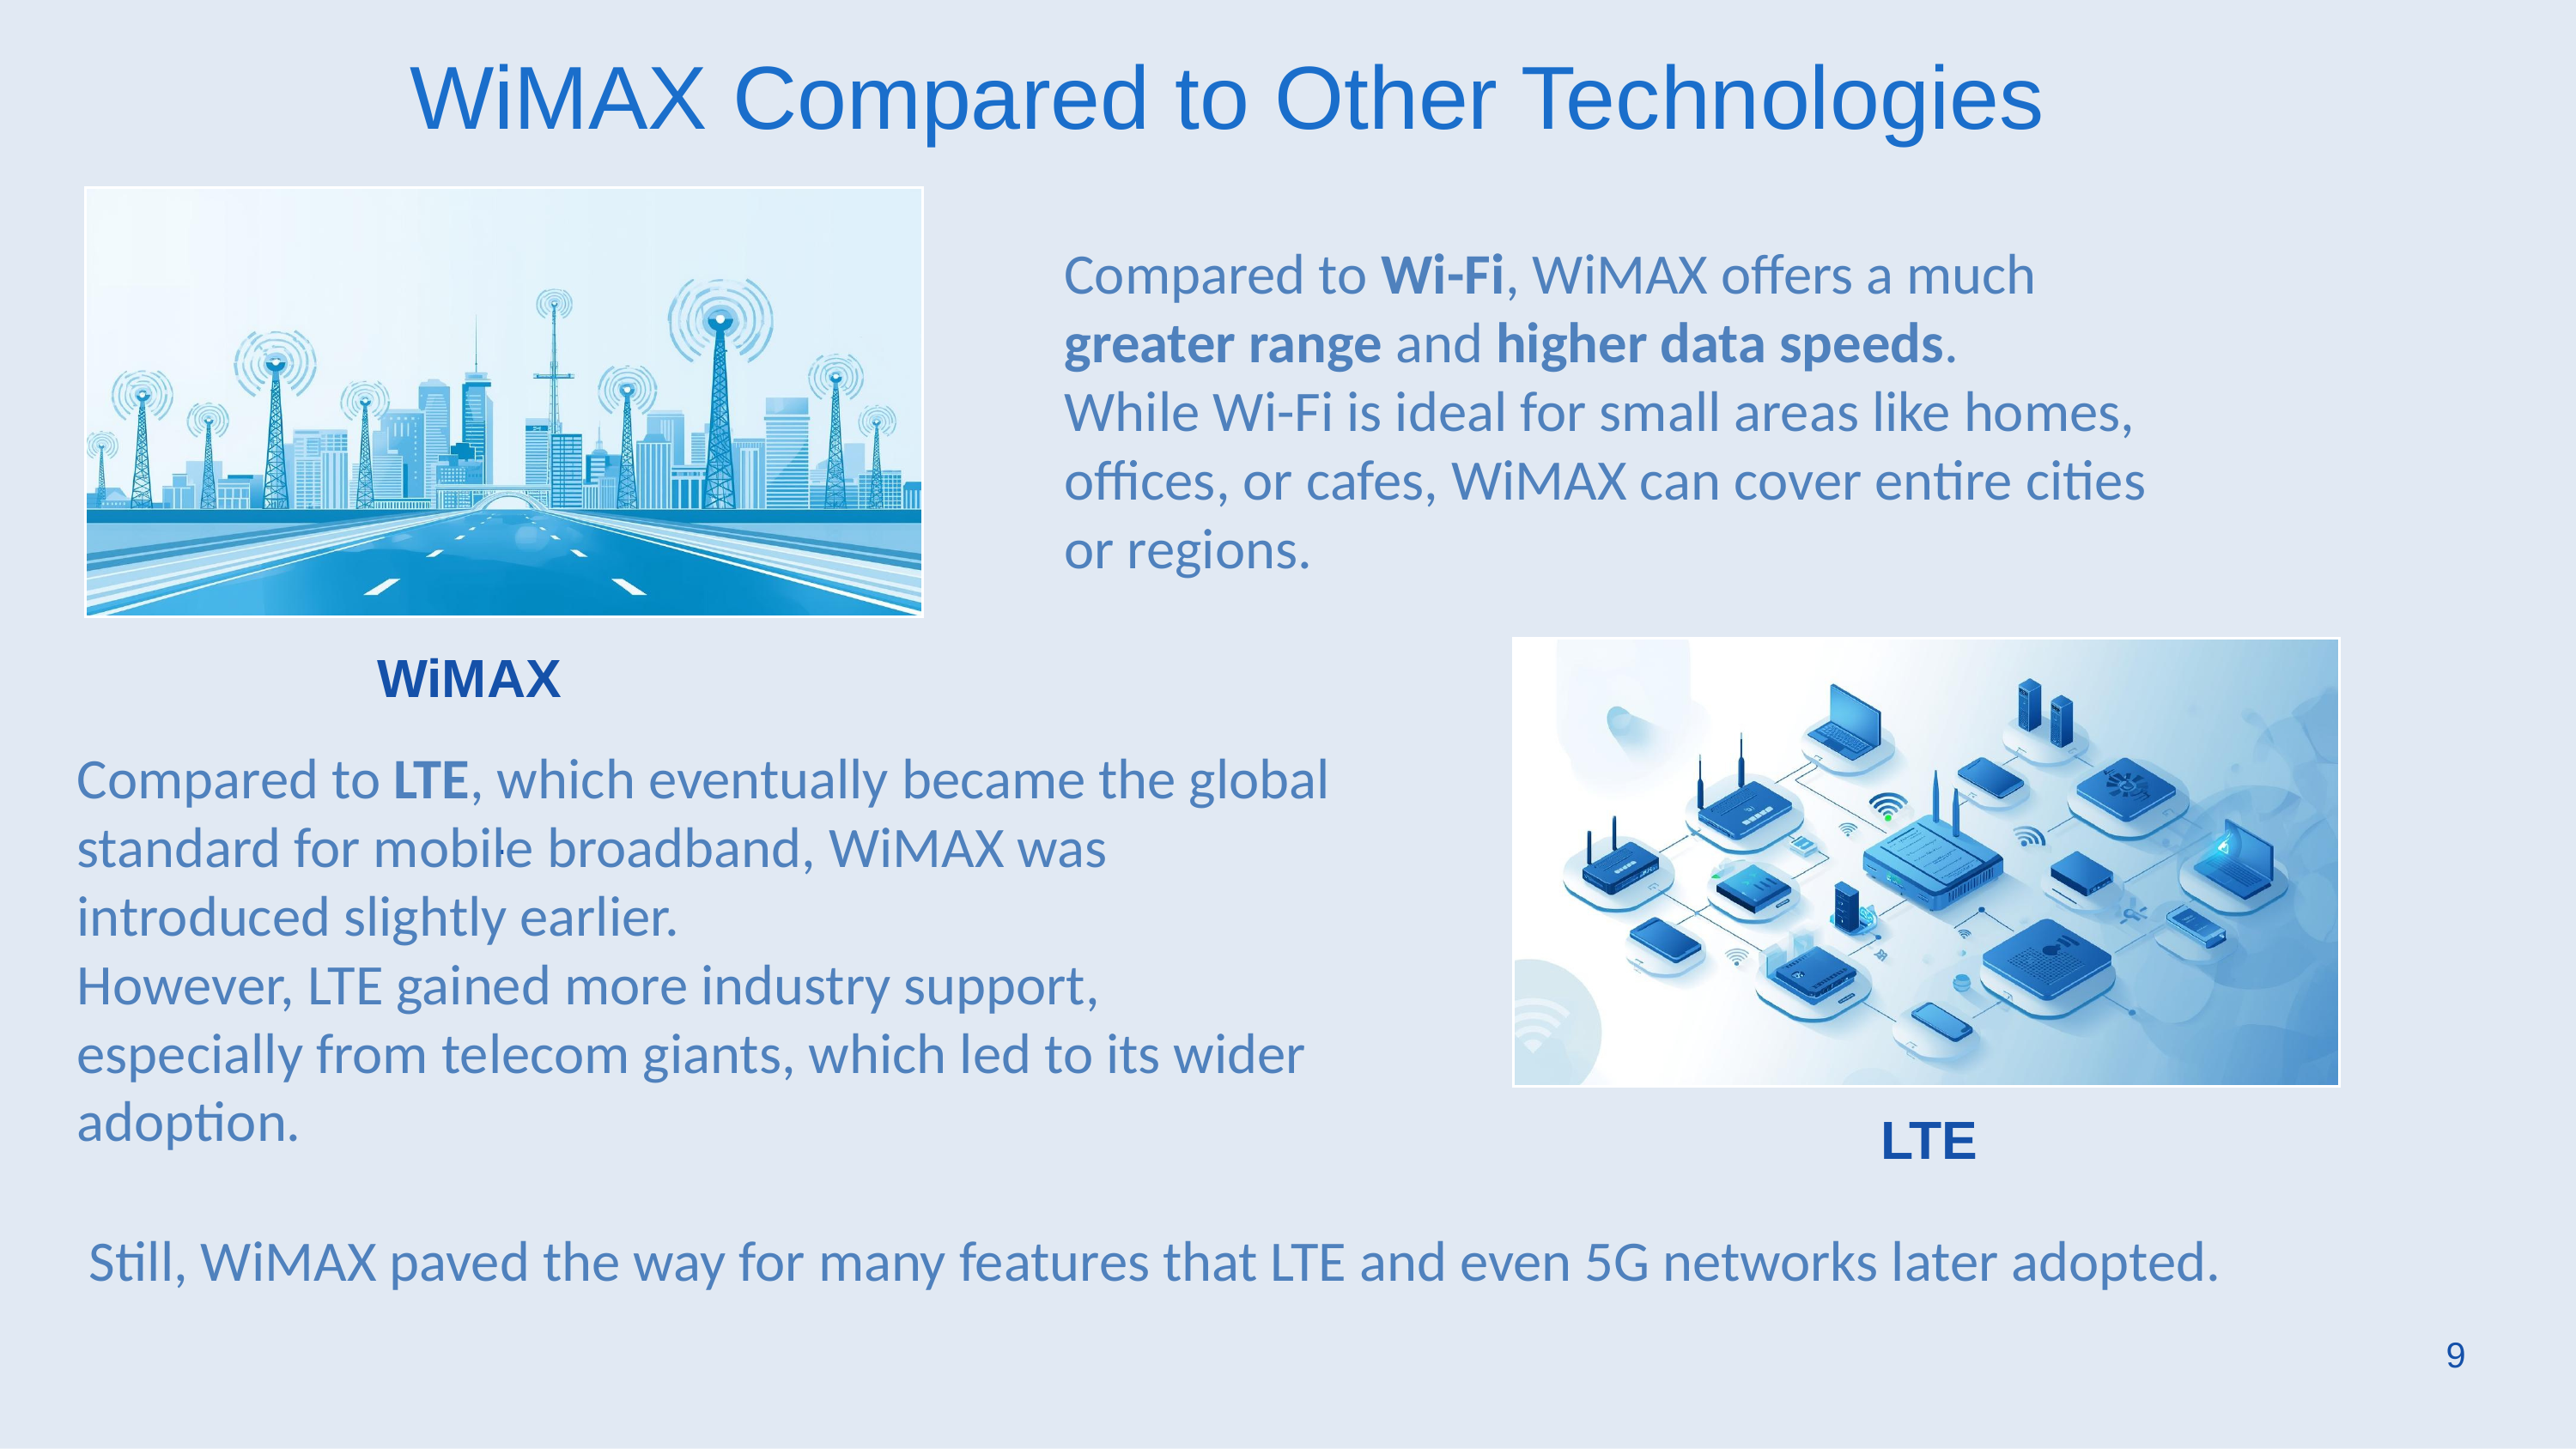

WiMAX Compared to Other Technologies

Compared to Wi-Fi, WiMAX offers a much greater range and higher data speeds.
While Wi-Fi is ideal for small areas like homes, offices, or cafes, WiMAX can cover entire cities or regions.

WiMAX
.
Compared to LTE, which eventually became the global standard for mobile broadband, WiMAX was introduced slightly earlier.
However, LTE gained more industry support, especially from telecom giants, which led to its wider adoption.
LTE

Still, WiMAX paved the way for many features that LTE and even 5G networks later adopted.
9